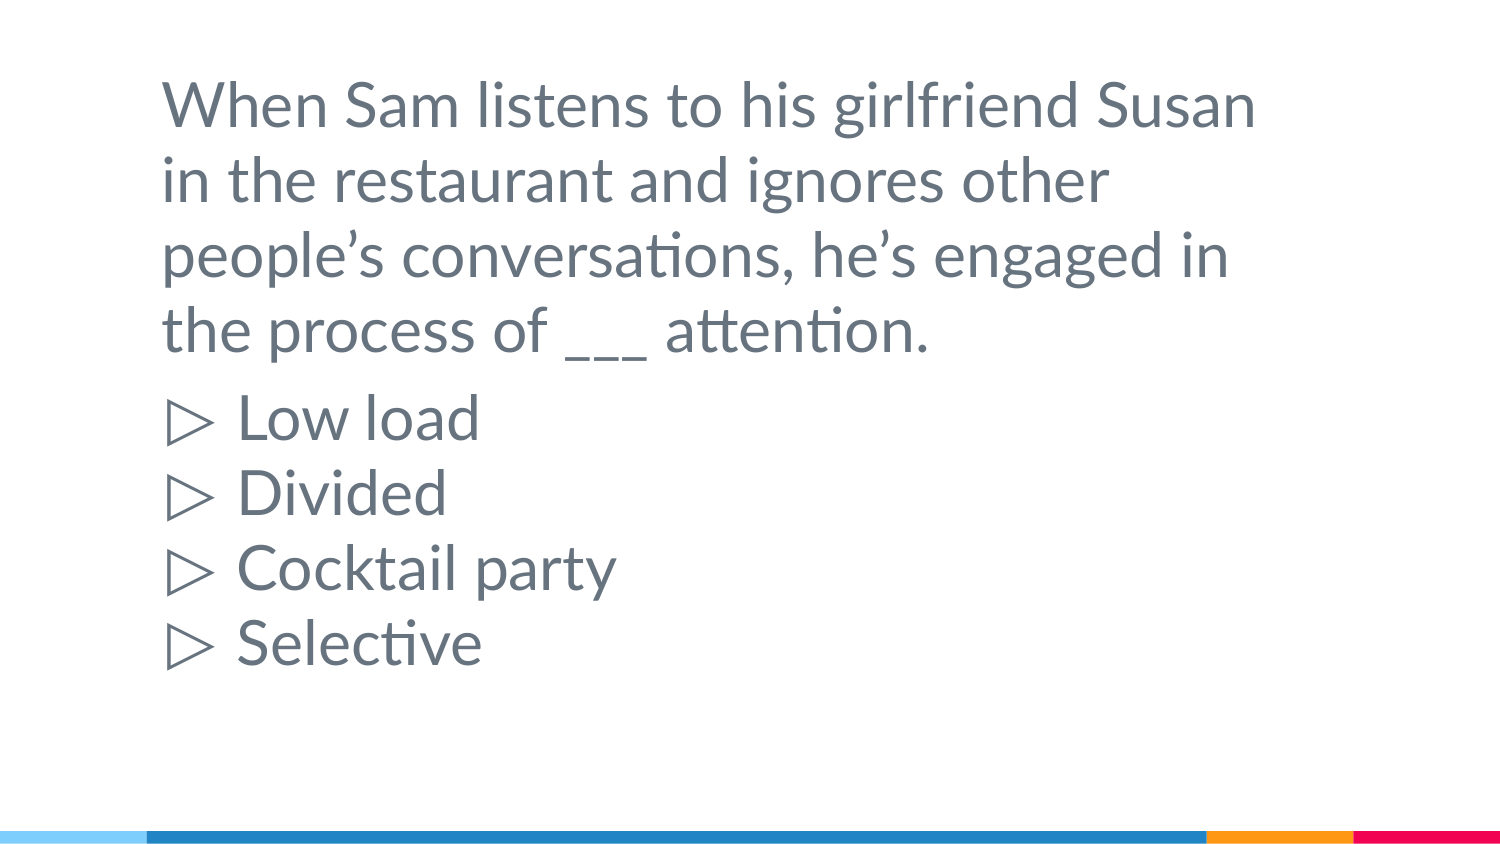

When Sam listens to his girlfriend Susan in the restaurant and ignores other people’s conversations, he’s engaged in the process of ___ attention.
Low load
Divided
Cocktail party
Selective